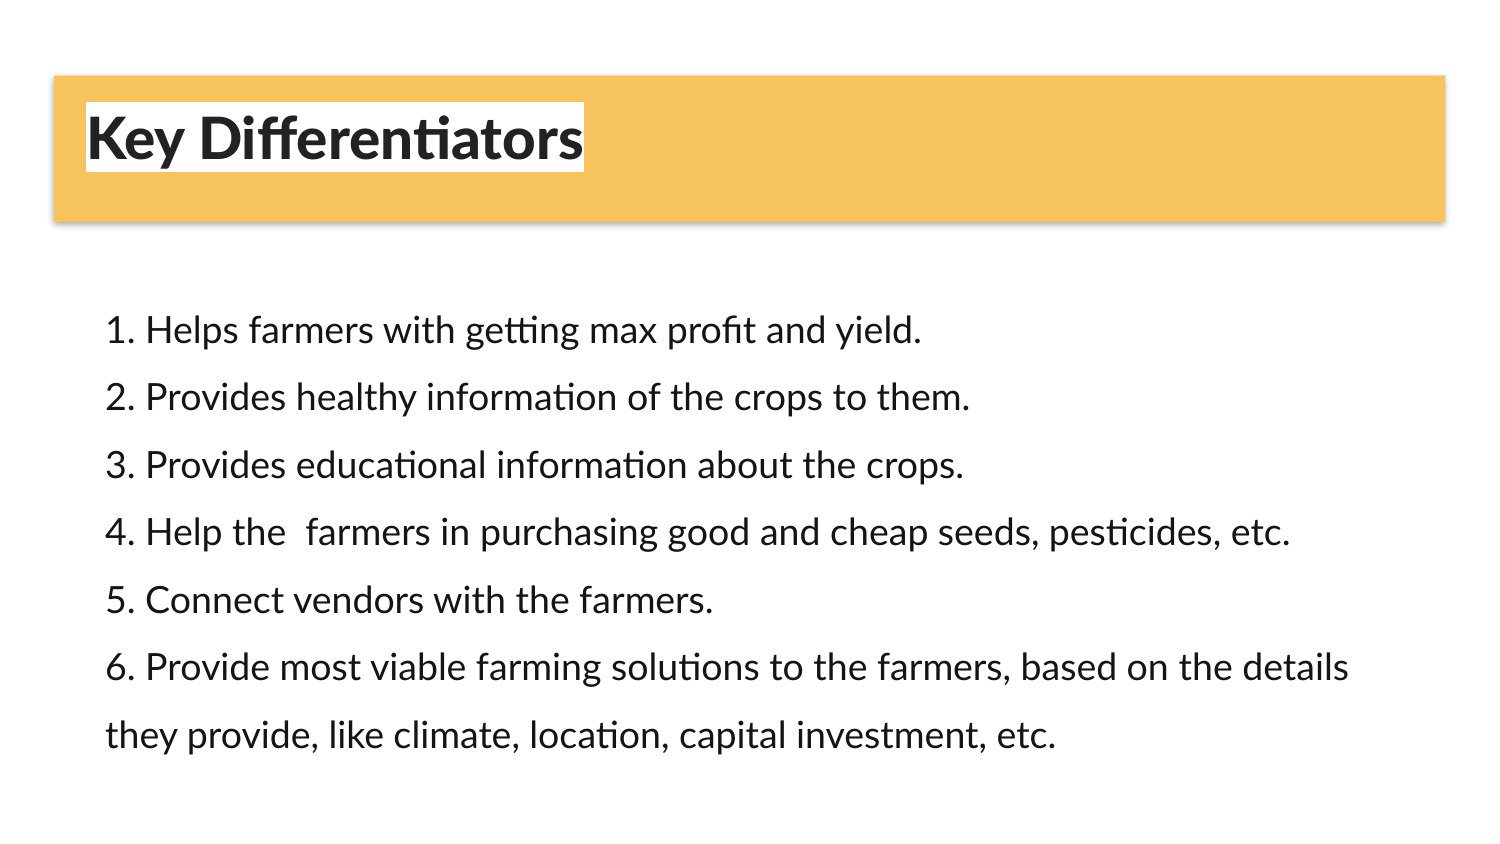

# Key Differentiators
1. Helps farmers with getting max profit and yield.
2. Provides healthy information of the crops to them.
3. Provides educational information about the crops.
4. Help the  farmers in purchasing good and cheap seeds, pesticides, etc.
5. Connect vendors with the farmers.
6. Provide most viable farming solutions to the farmers, based on the details they provide, like climate, location, capital investment, etc.